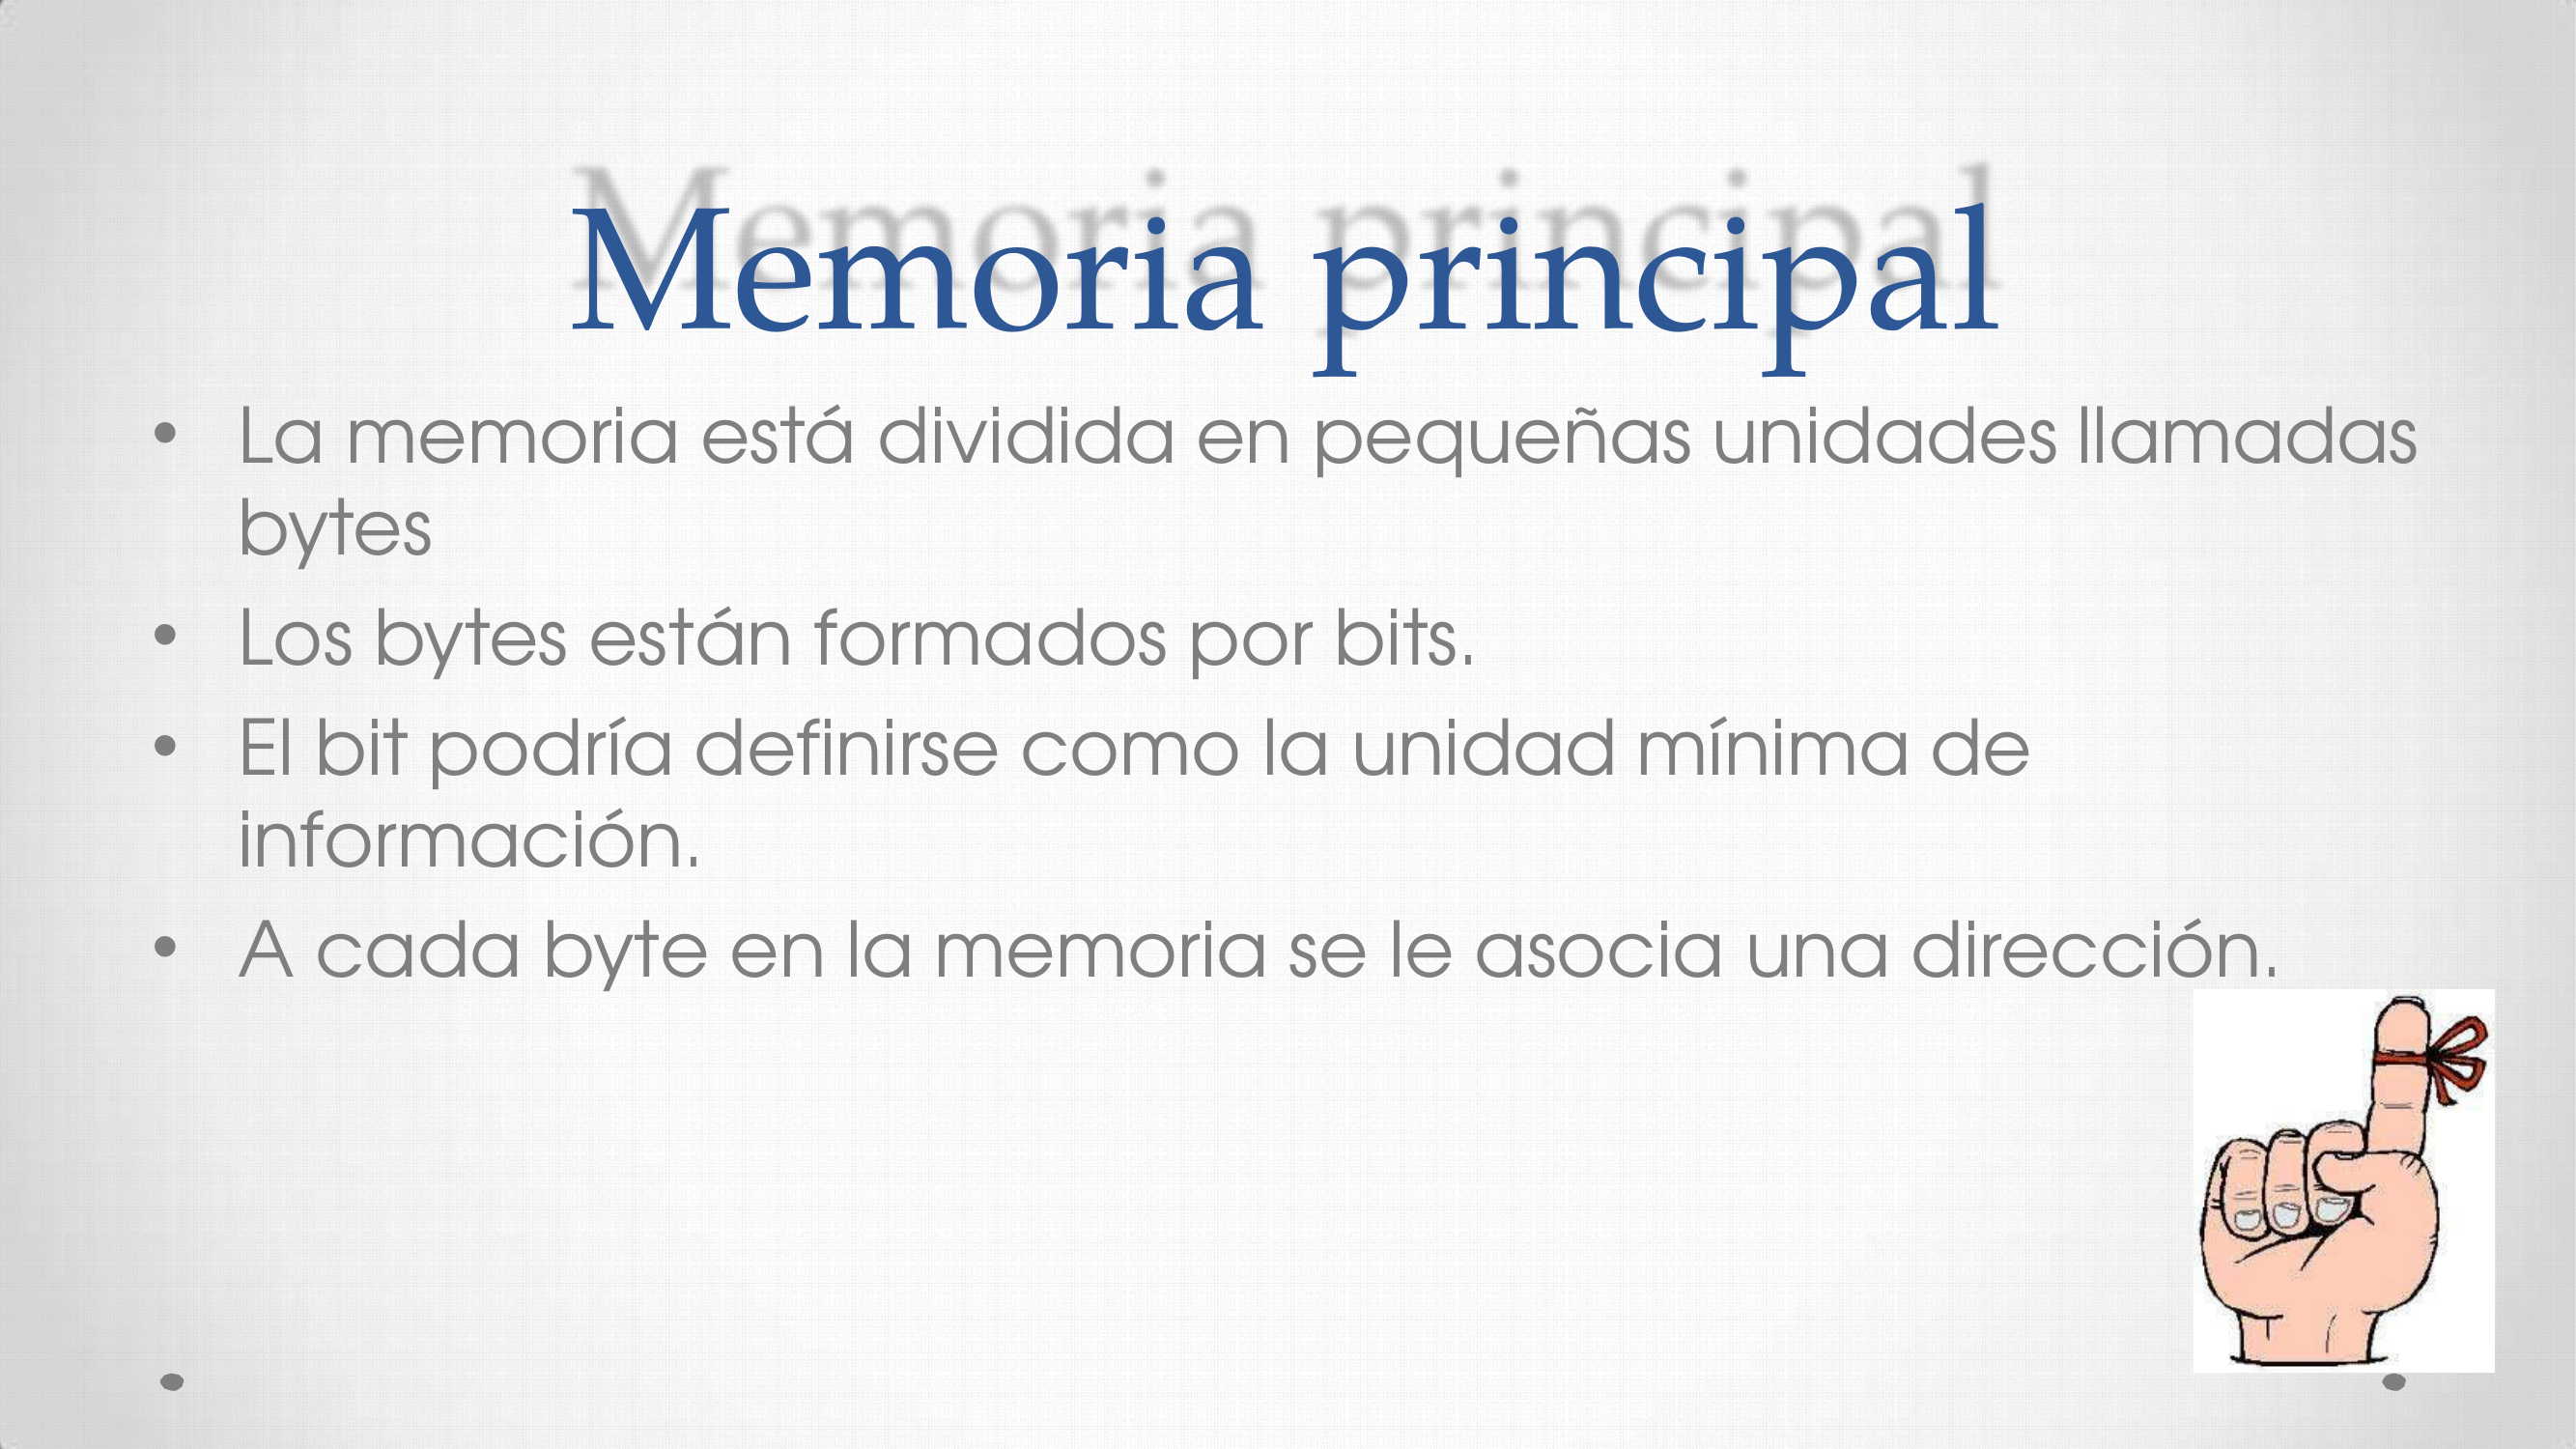

# Memoria principal
La memoria está dividida en pequeñas unidades llamadas bytes
Los bytes están formados por bits.
El bit podría definirse como la unidad mínima de
información.
A cada byte en la memoria se le asocia una dirección.